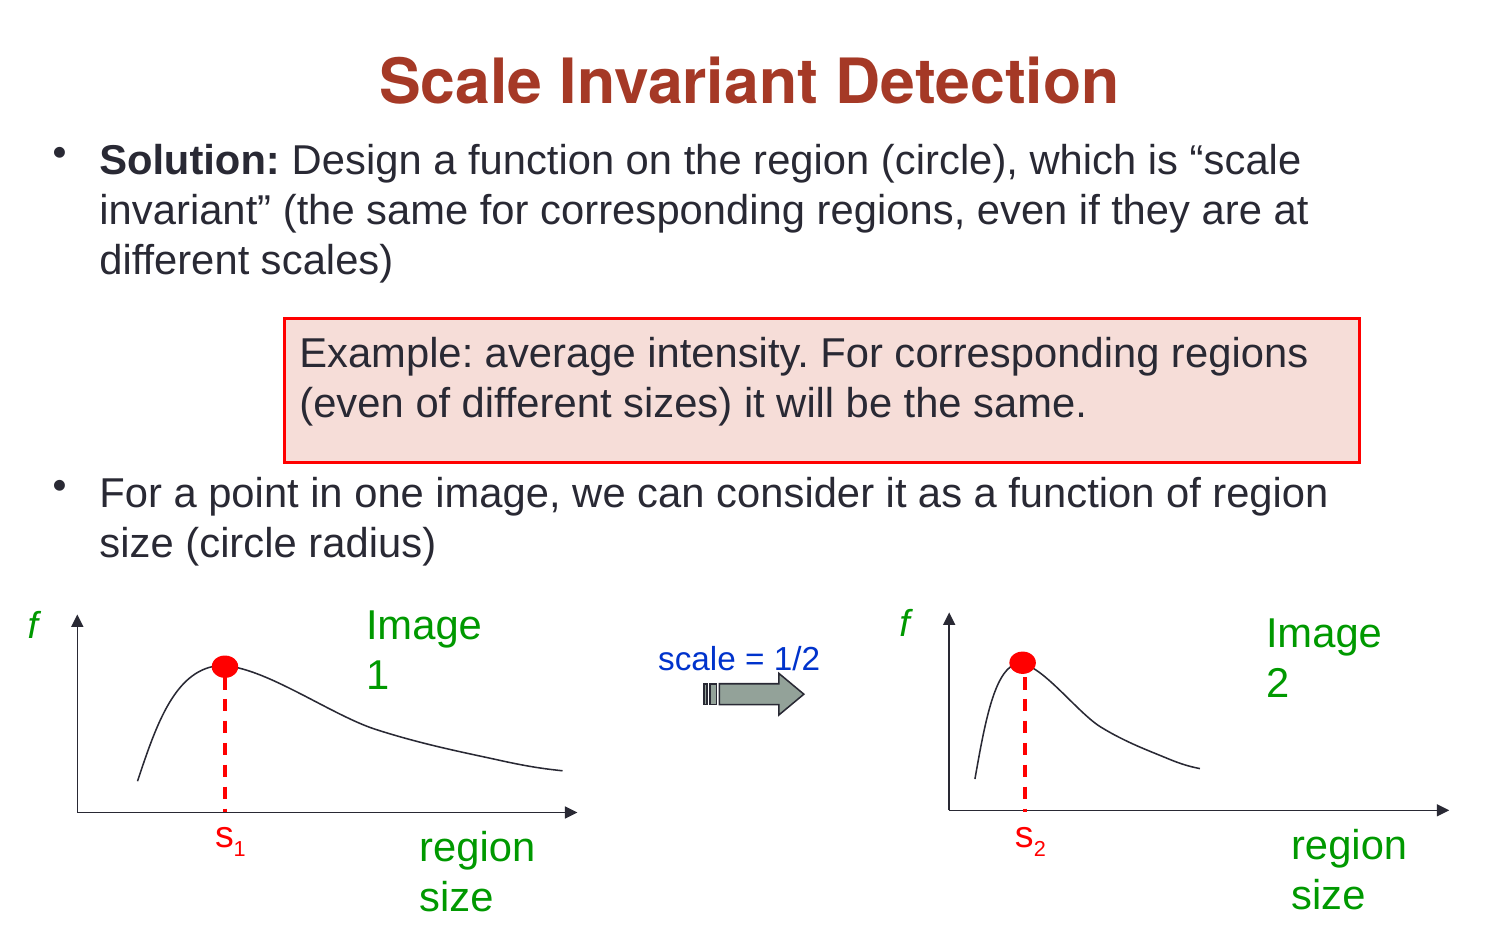

# Scale Invariant Detection
Solution: Design a function on the region (circle), which is “scale invariant” (the same for corresponding regions, even if they are at different scales)

For a point in one image, we can consider it as a function of region size (circle radius)
Example: average intensity. For corresponding regions (even of different sizes) it will be the same.
Image 1
f

region size
f
Image 2

region size
scale = 1/2

s1
s2